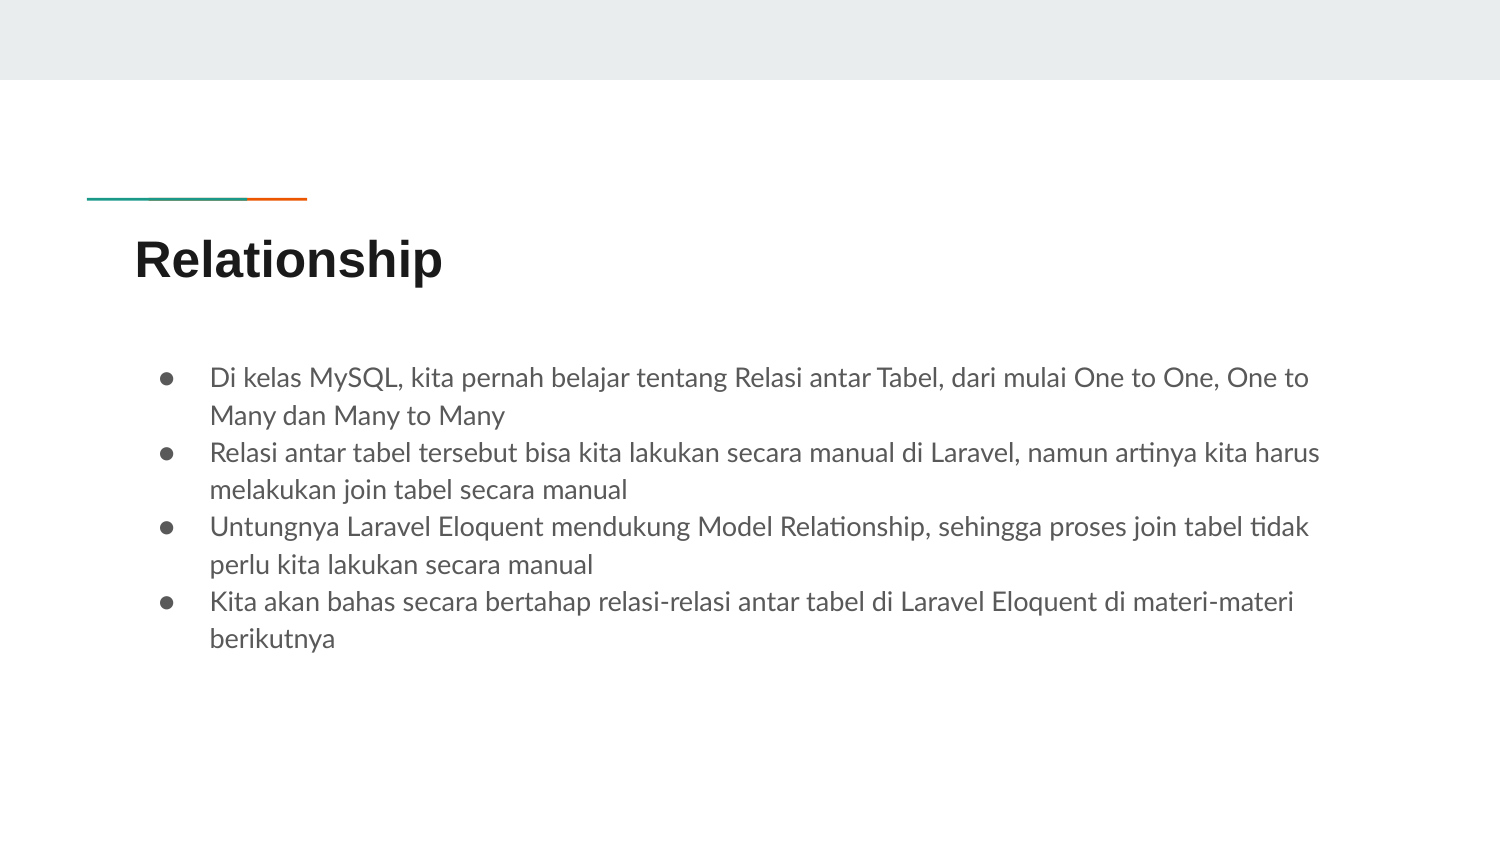

# Relationship
Di kelas MySQL, kita pernah belajar tentang Relasi antar Tabel, dari mulai One to One, One to Many dan Many to Many
Relasi antar tabel tersebut bisa kita lakukan secara manual di Laravel, namun artinya kita harus melakukan join tabel secara manual
Untungnya Laravel Eloquent mendukung Model Relationship, sehingga proses join tabel tidak perlu kita lakukan secara manual
Kita akan bahas secara bertahap relasi-relasi antar tabel di Laravel Eloquent di materi-materi berikutnya